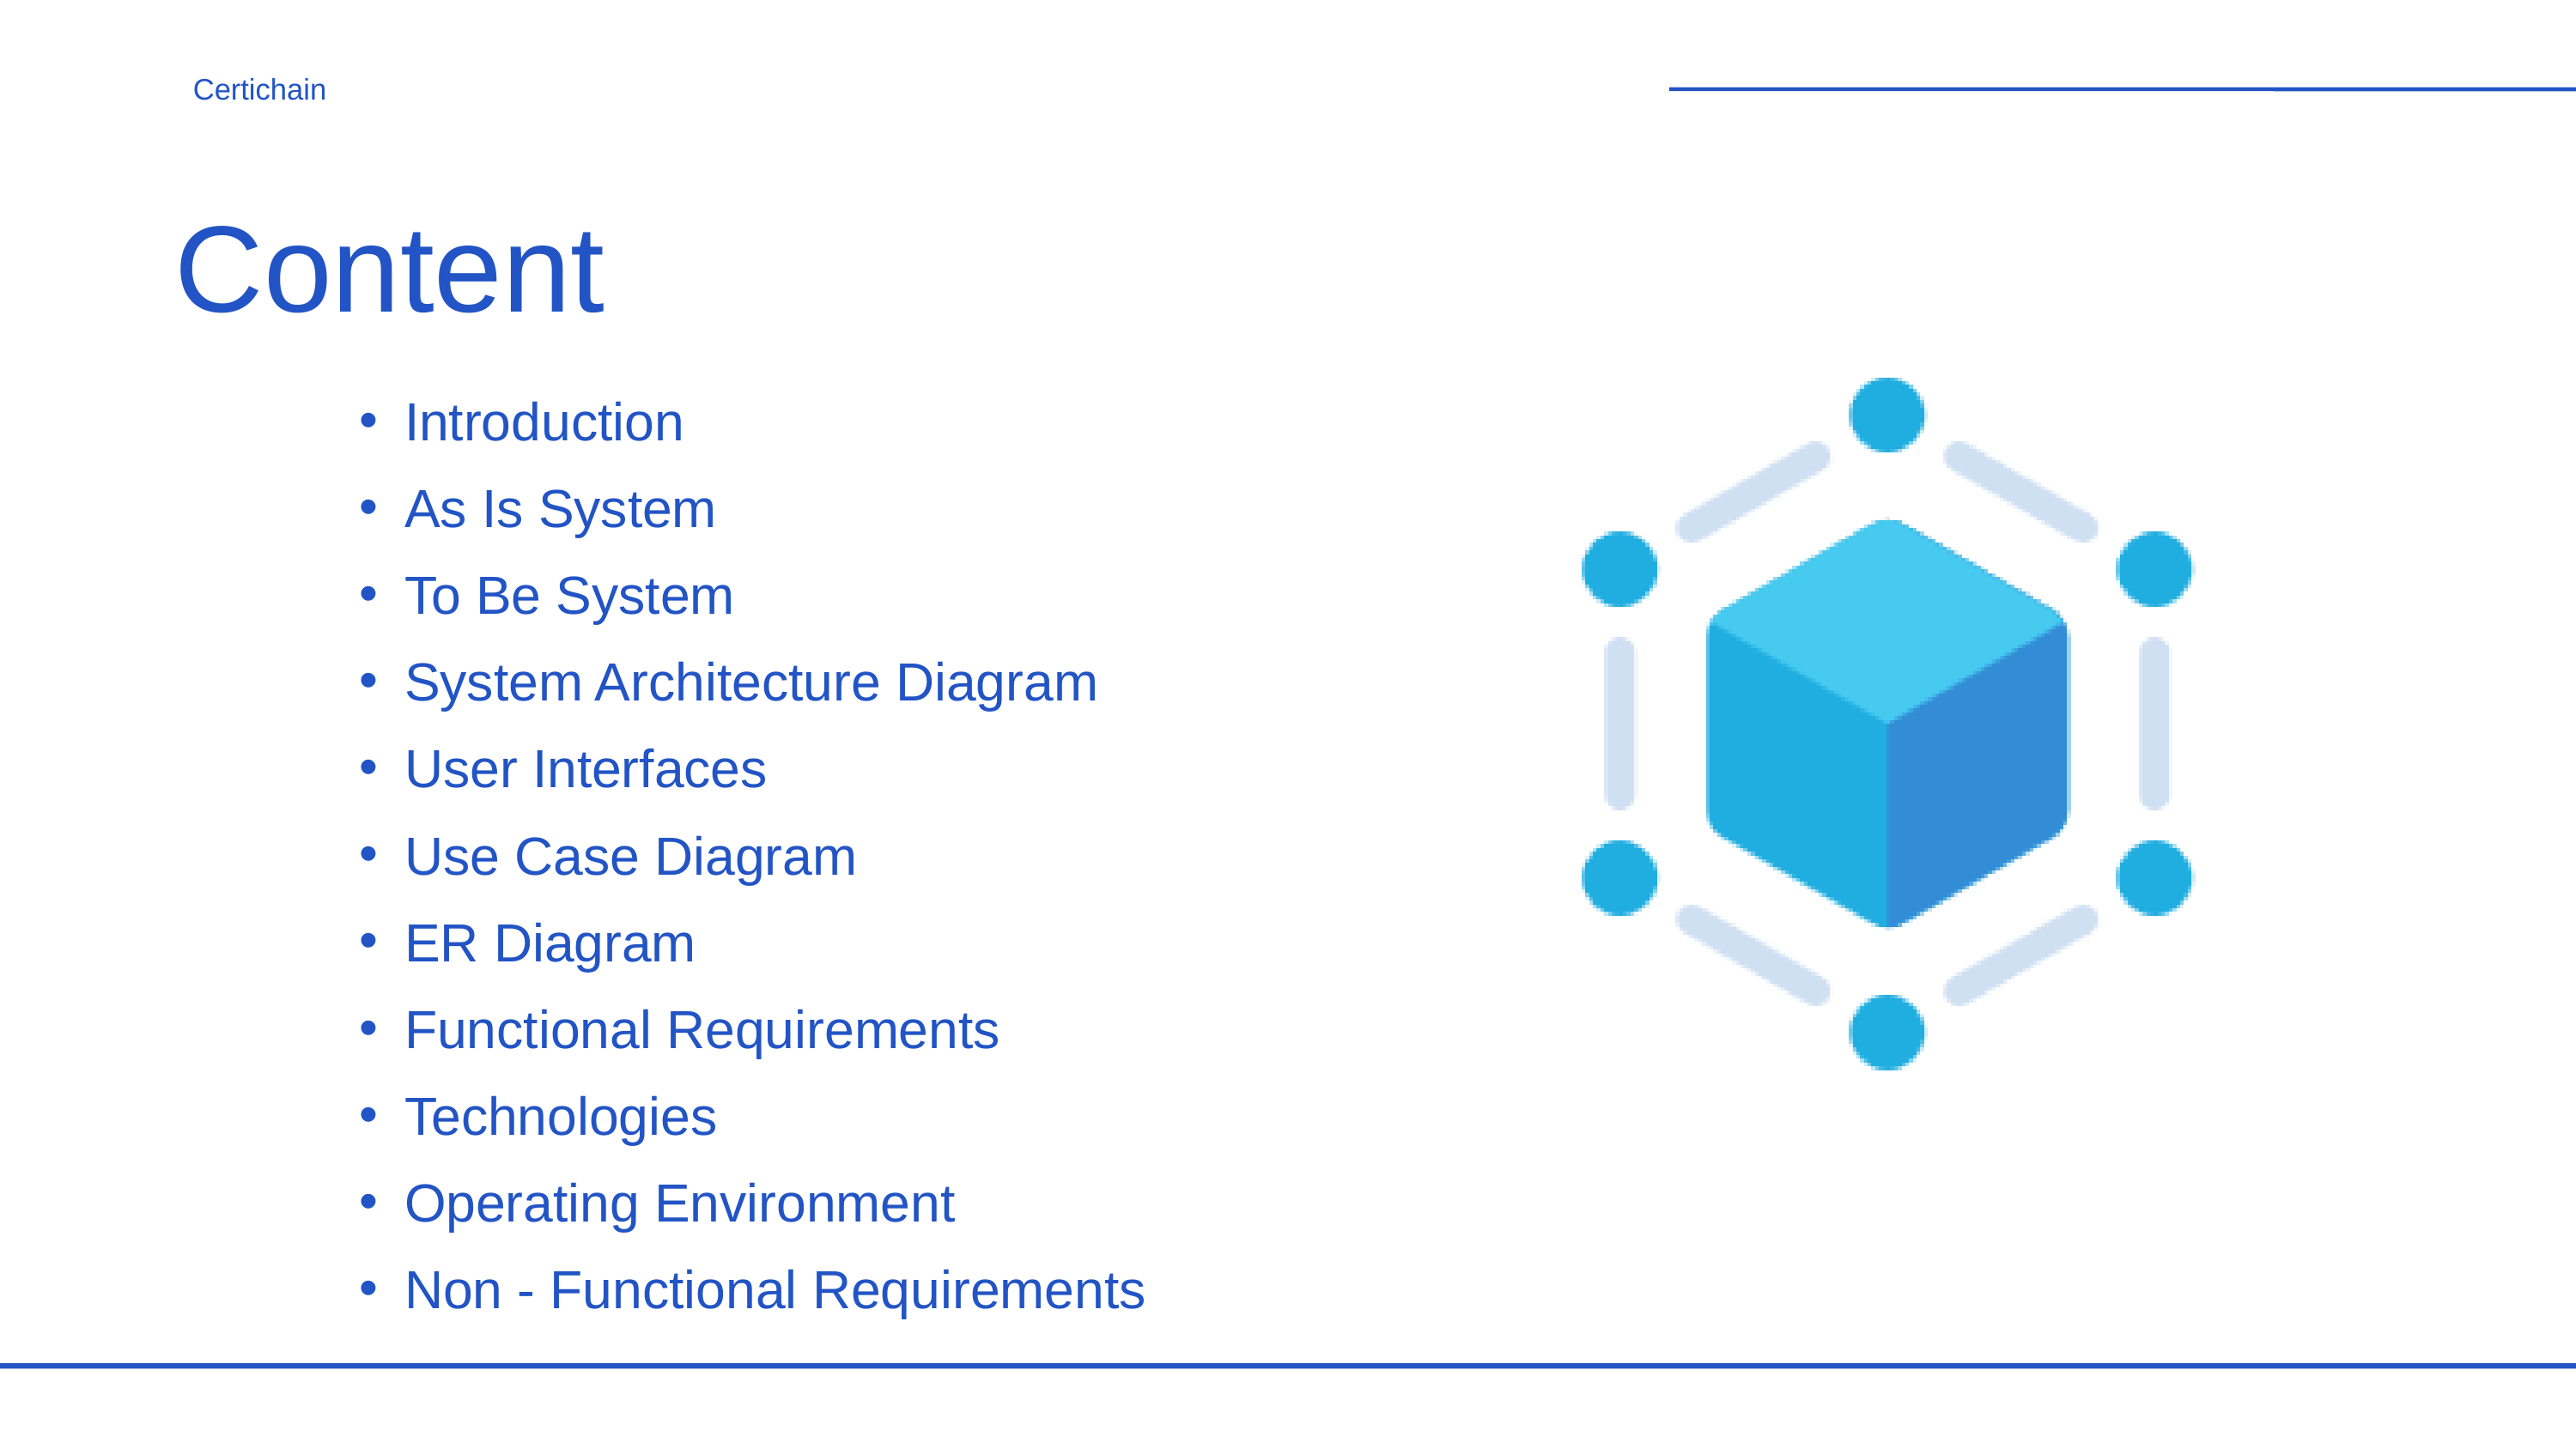

Certichain

Content
Introduction
As Is System
To Be System
System Architecture Diagram
User Interfaces
Use Case Diagram
ER Diagram
Functional Requirements
Technologies
Operating Environment
Non - Functional Requirements